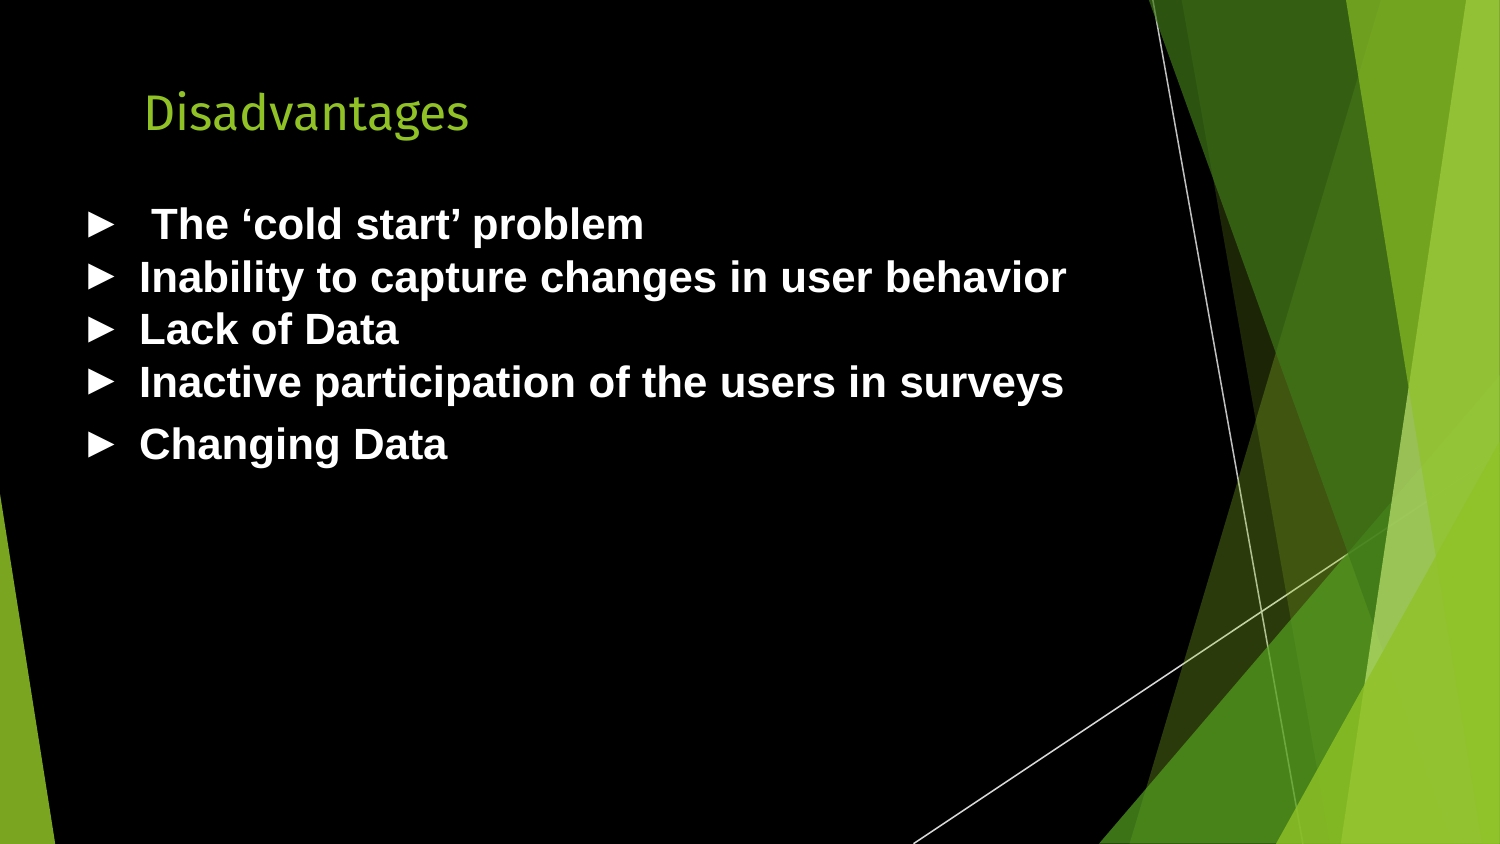

# Disadvantages
 The ‘cold start’ problem
Inability to capture changes in user behavior
Lack of Data
Inactive participation of the users in surveys
Changing Data